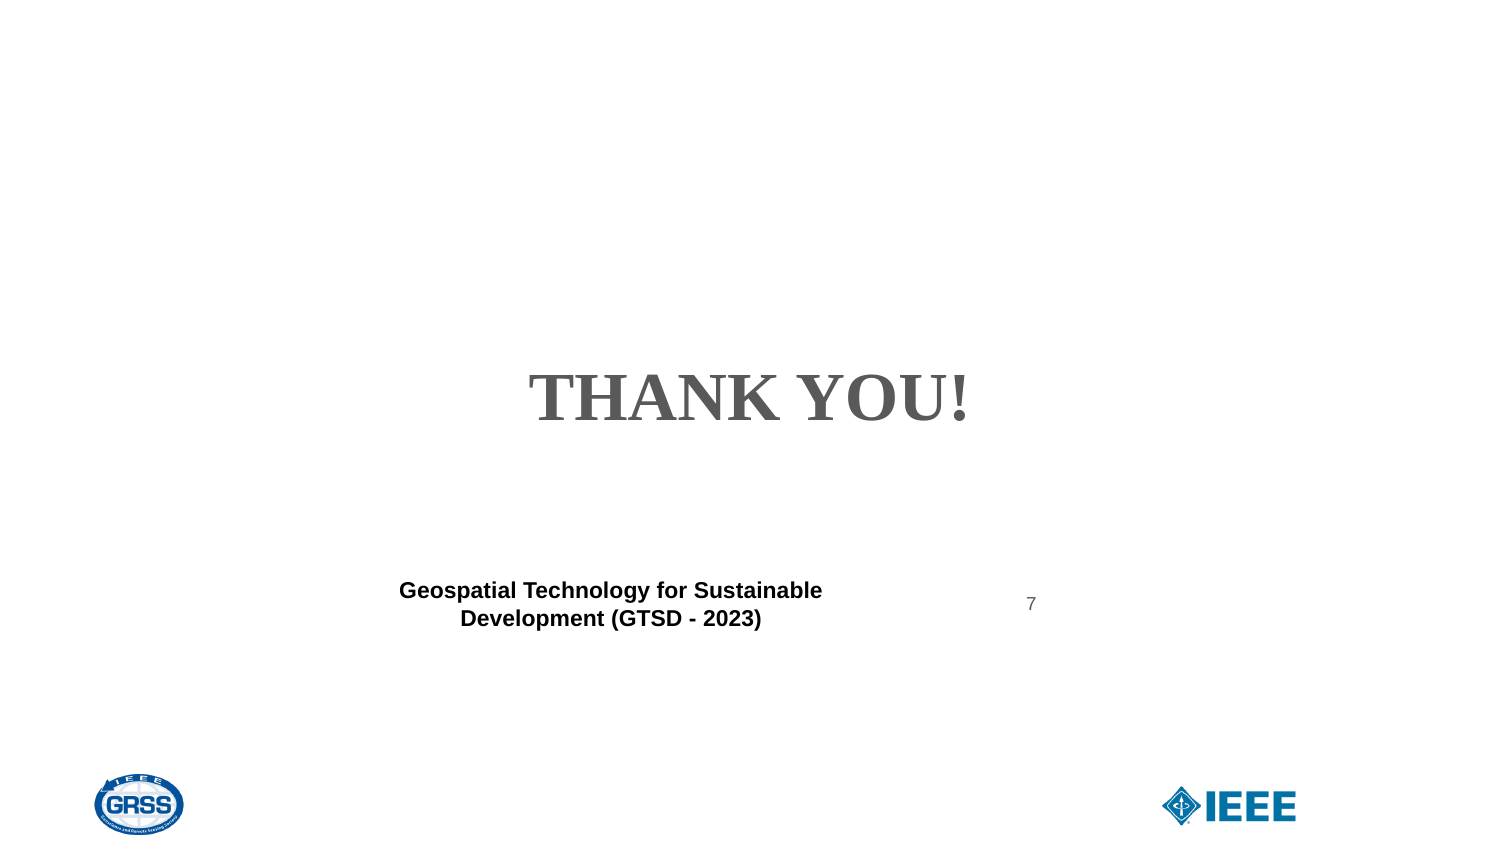

THANK YOU!
Geospatial Technology for Sustainable Development (GTSD - 2023)
7